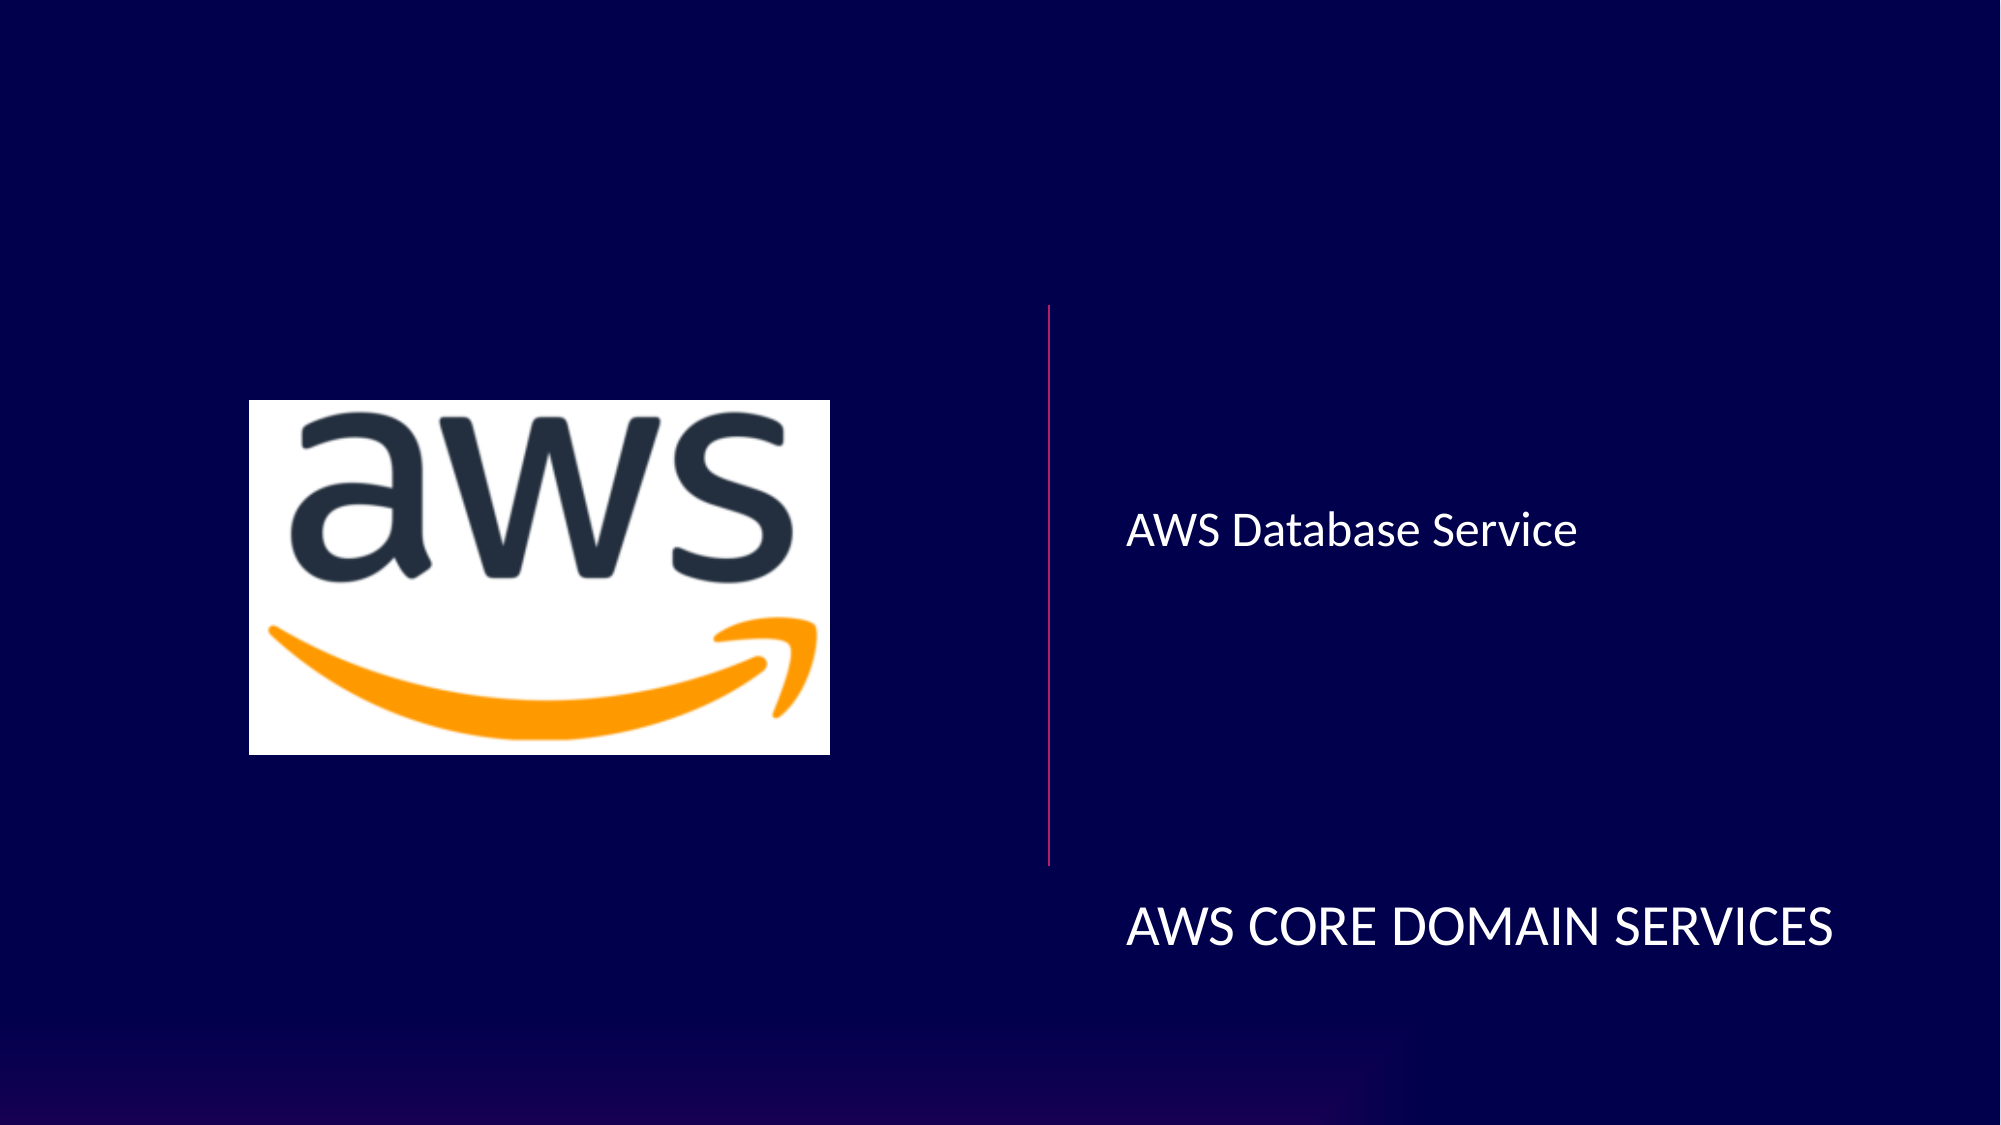

AWS Database Service
# AWS Core Domain Services